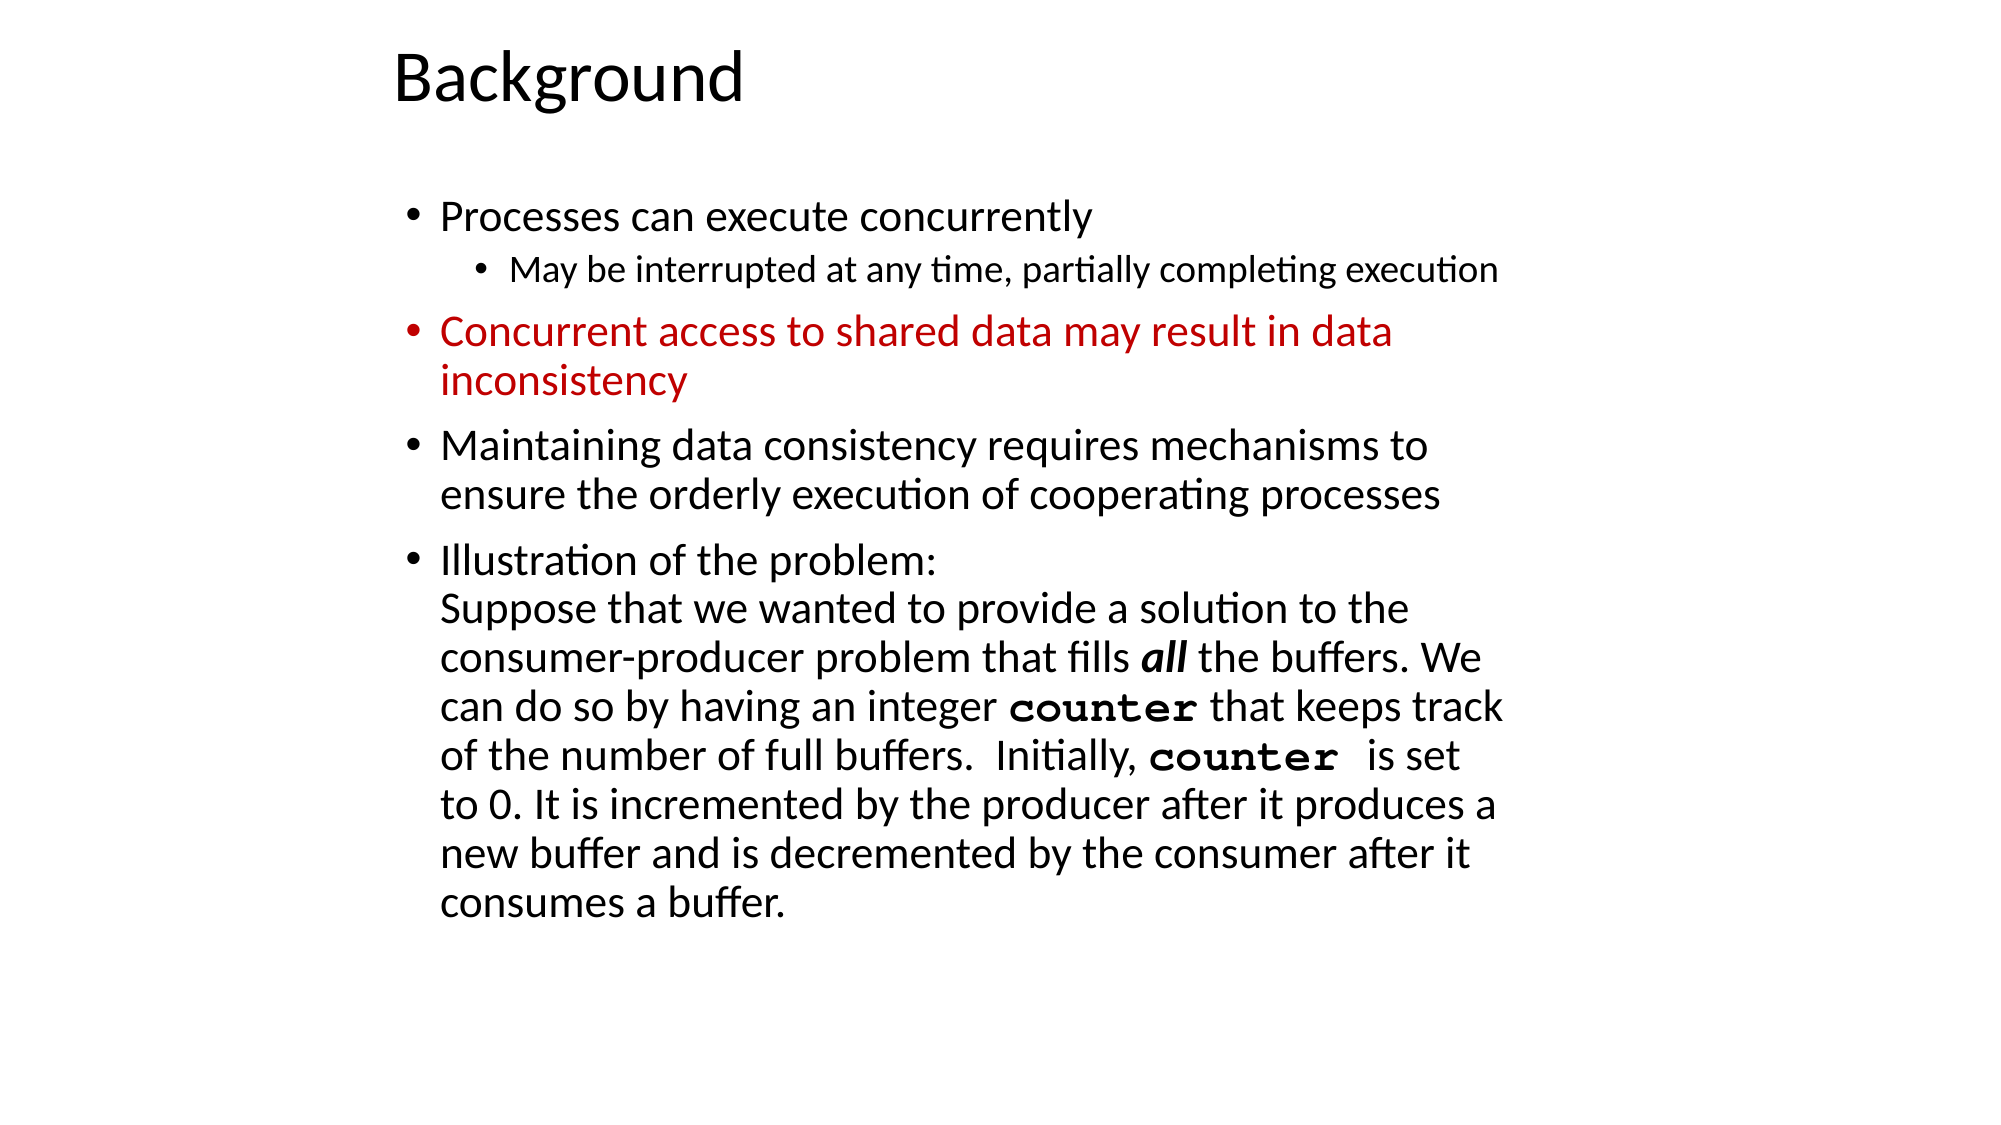

# Background
Processes can execute concurrently
May be interrupted at any time, partially completing execution
Concurrent access to shared data may result in data inconsistency
Maintaining data consistency requires mechanisms to ensure the orderly execution of cooperating processes
Illustration of the problem:
Suppose that we wanted to provide a solution to the consumer-producer problem that fills all the buffers. We can do so by having an integer counter that keeps track of the number of full buffers.  Initially, counter is set to 0. It is incremented by the producer after it produces a new buffer and is decremented by the consumer after it consumes a buffer.